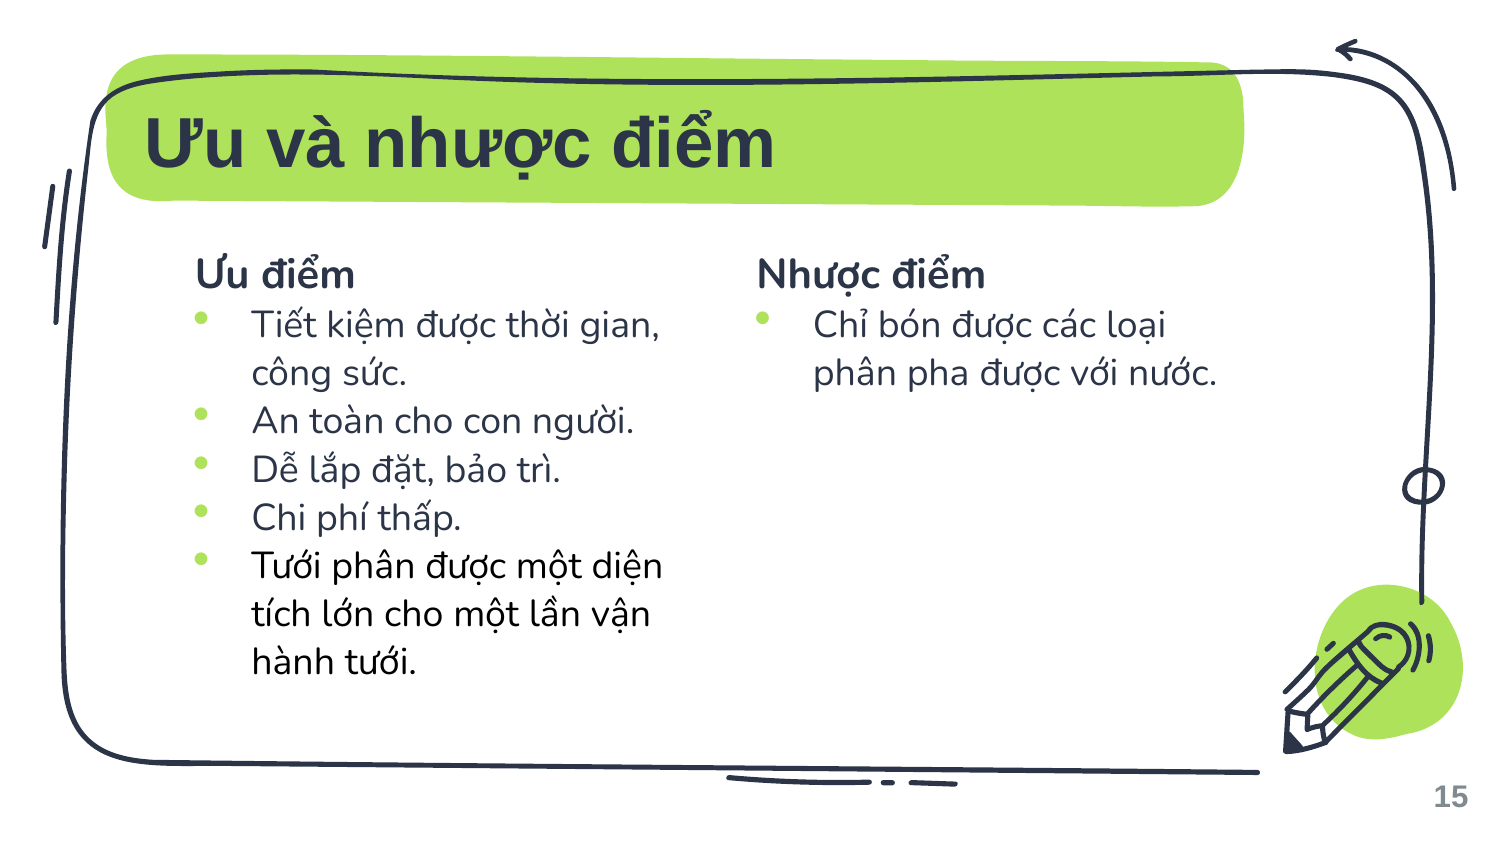

# Ưu và nhược điểm
Ưu điểm
Tiết kiệm được thời gian, công sức.
An toàn cho con người.
Dễ lắp đặt, bảo trì.
Chi phí thấp.
Tưới phân được một diện tích lớn cho một lần vận hành tưới.
Nhược điểm
Chỉ bón được các loại phân pha được với nước.

15